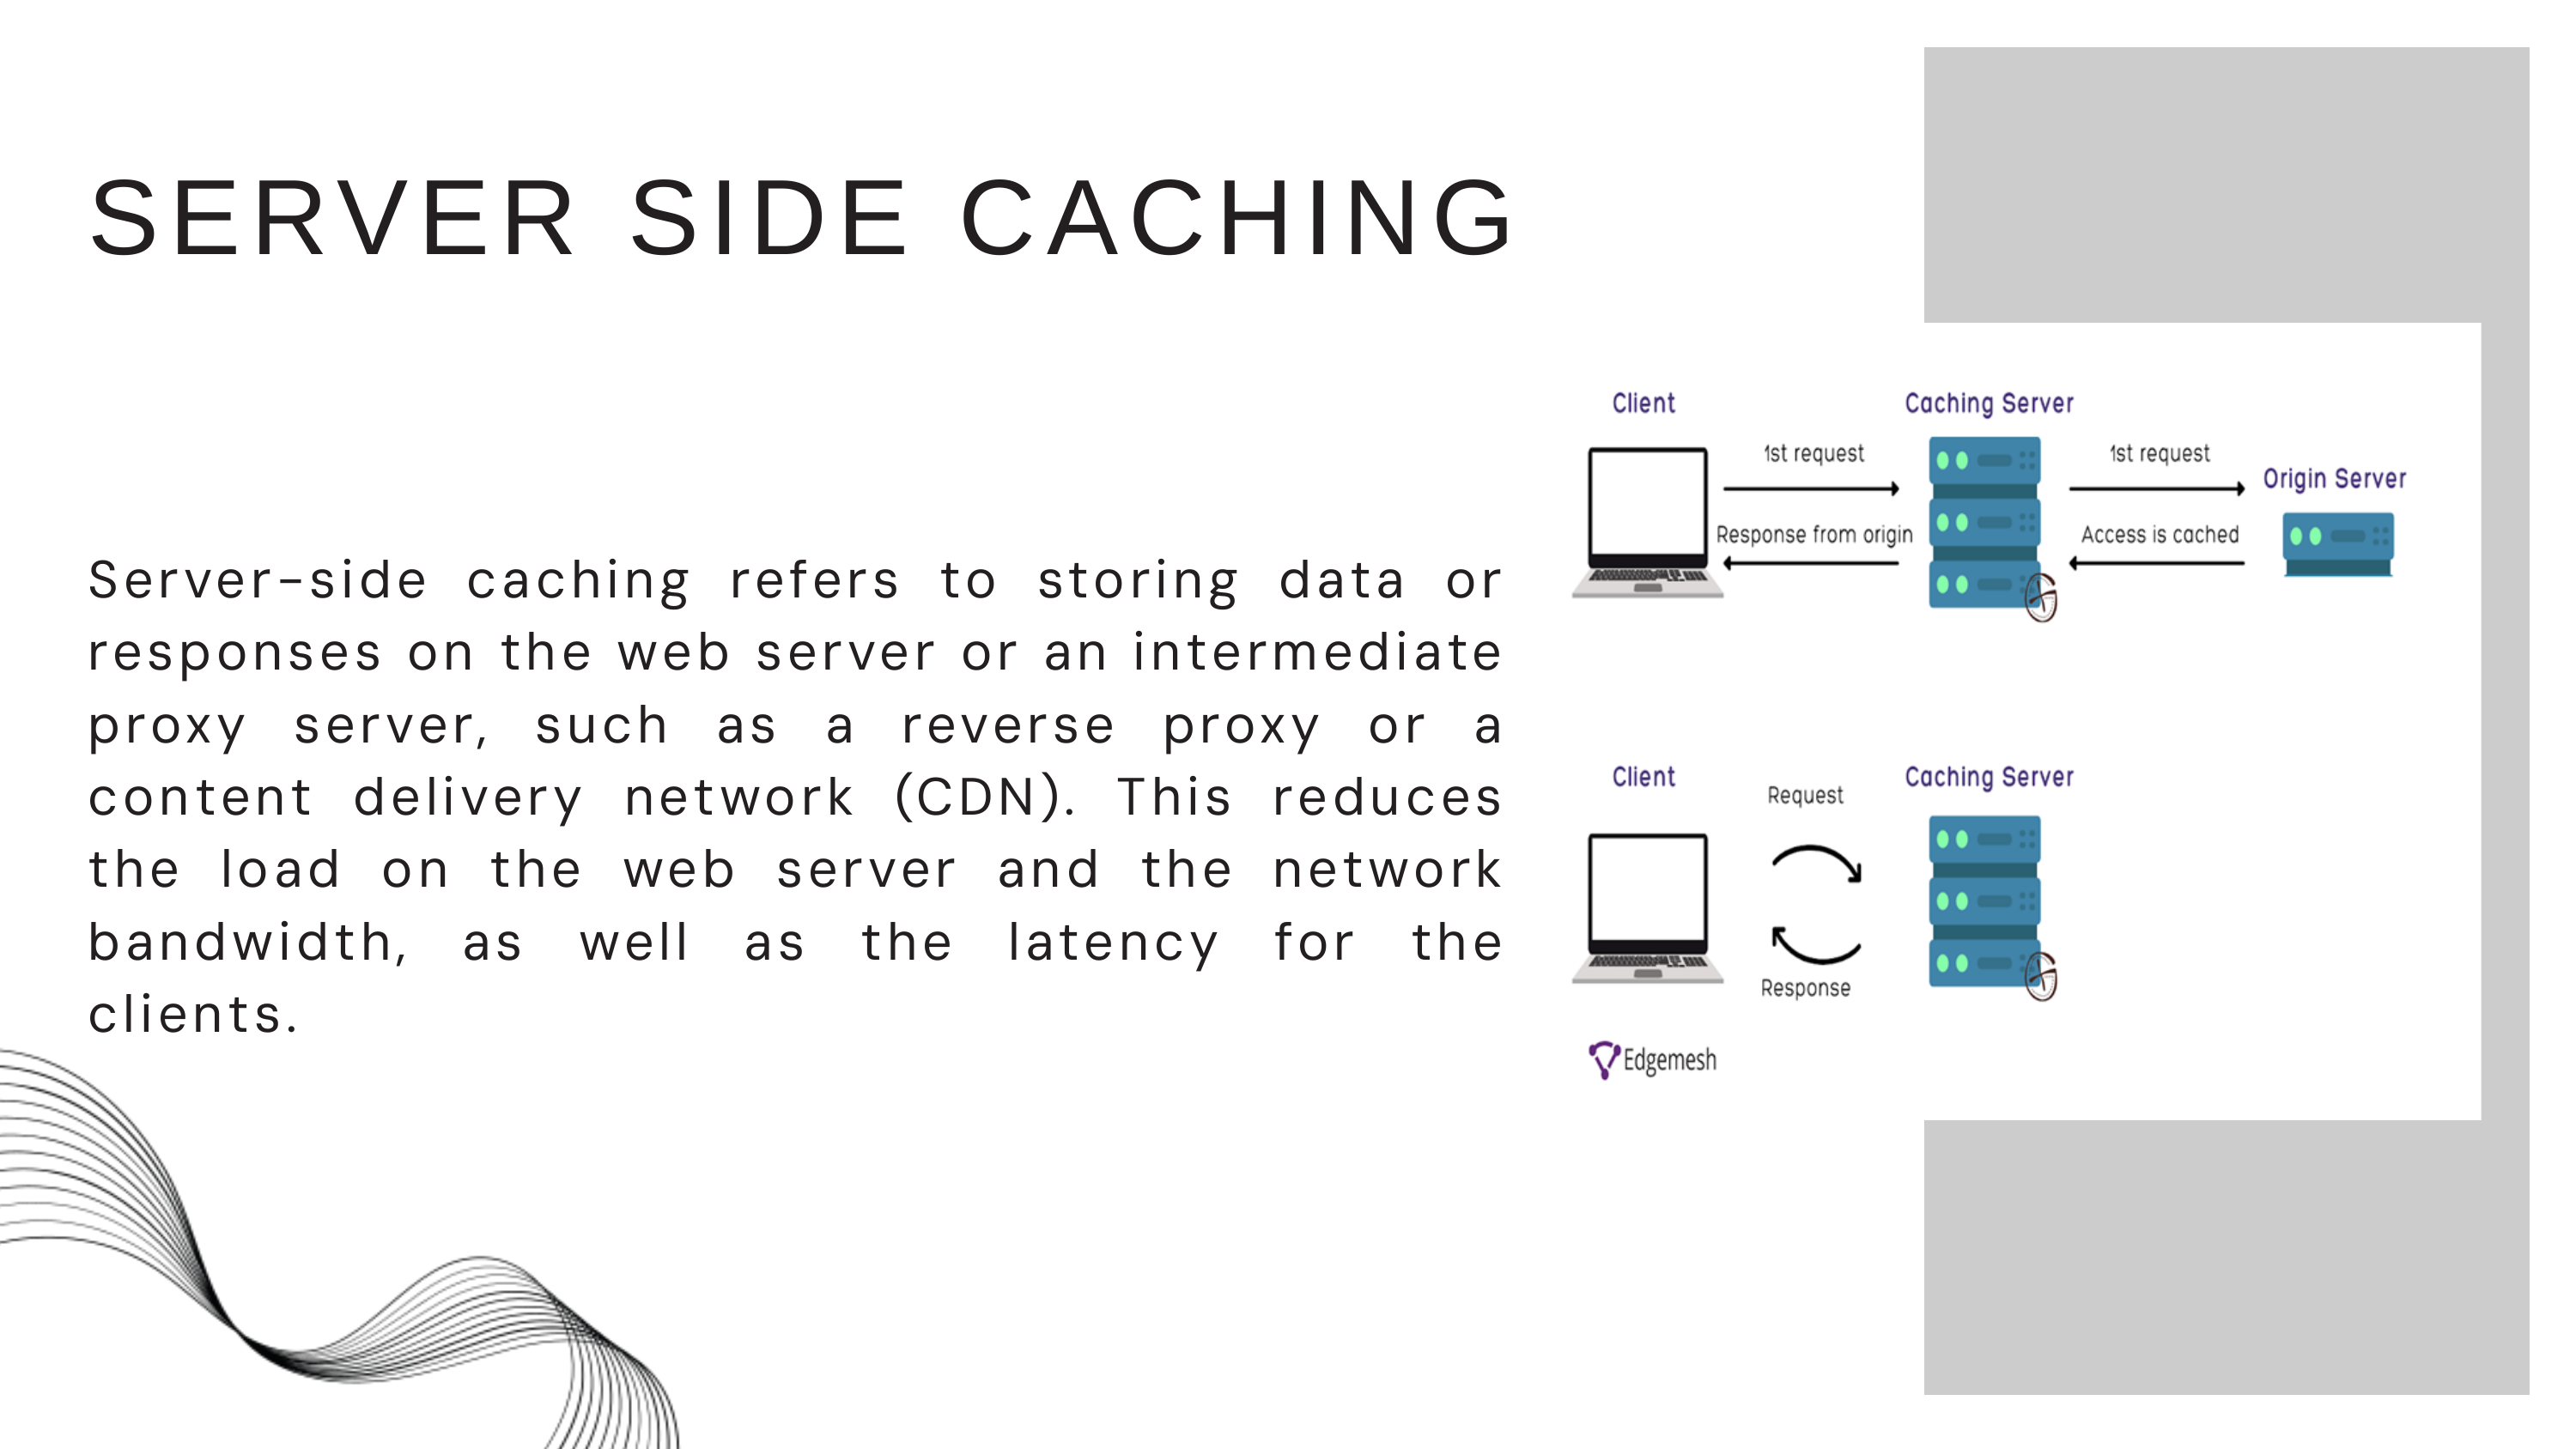

SERVER SIDE CACHING

Server-side caching refers to storing data or responses on the web server or an intermediate proxy server, such as a reverse proxy or a content delivery network (CDN). This reduces the load on the web server and the network bandwidth, as well as the latency for the clients.